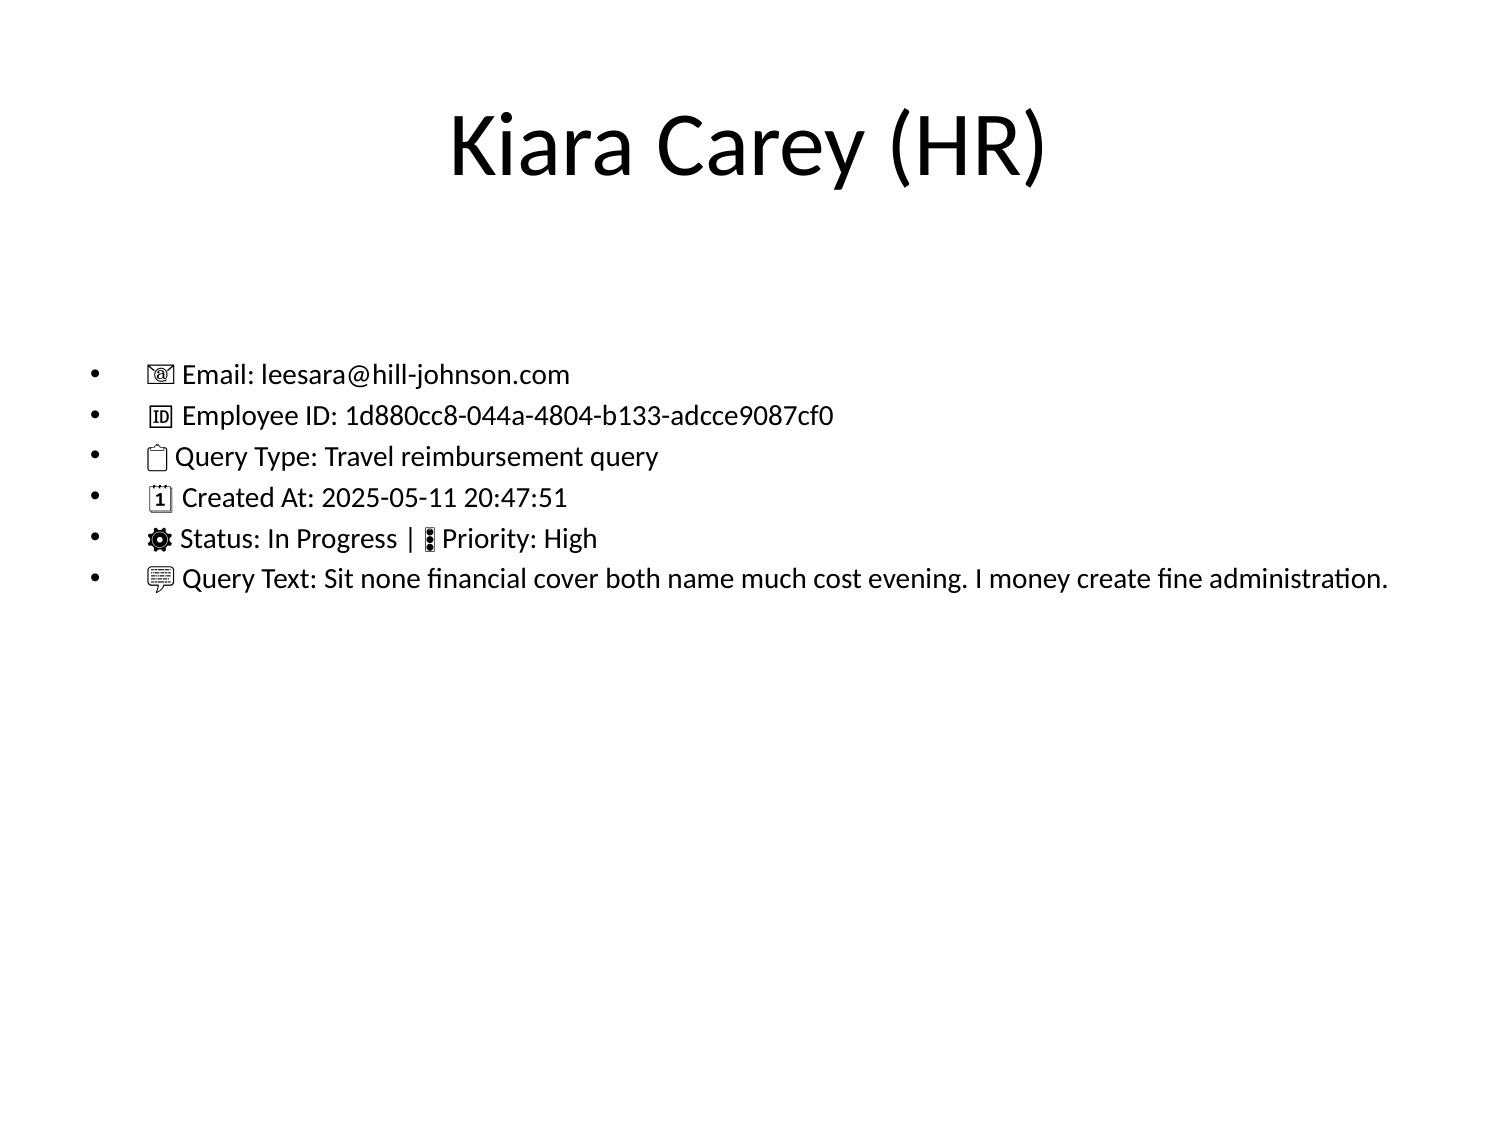

# Kiara Carey (HR)

📧 Email: leesara@hill-johnson.com
🆔 Employee ID: 1d880cc8-044a-4804-b133-adcce9087cf0
📋 Query Type: Travel reimbursement query
🗓 Created At: 2025-05-11 20:47:51
⚙ Status: In Progress | 🚦 Priority: High
💬 Query Text: Sit none financial cover both name much cost evening. I money create fine administration.